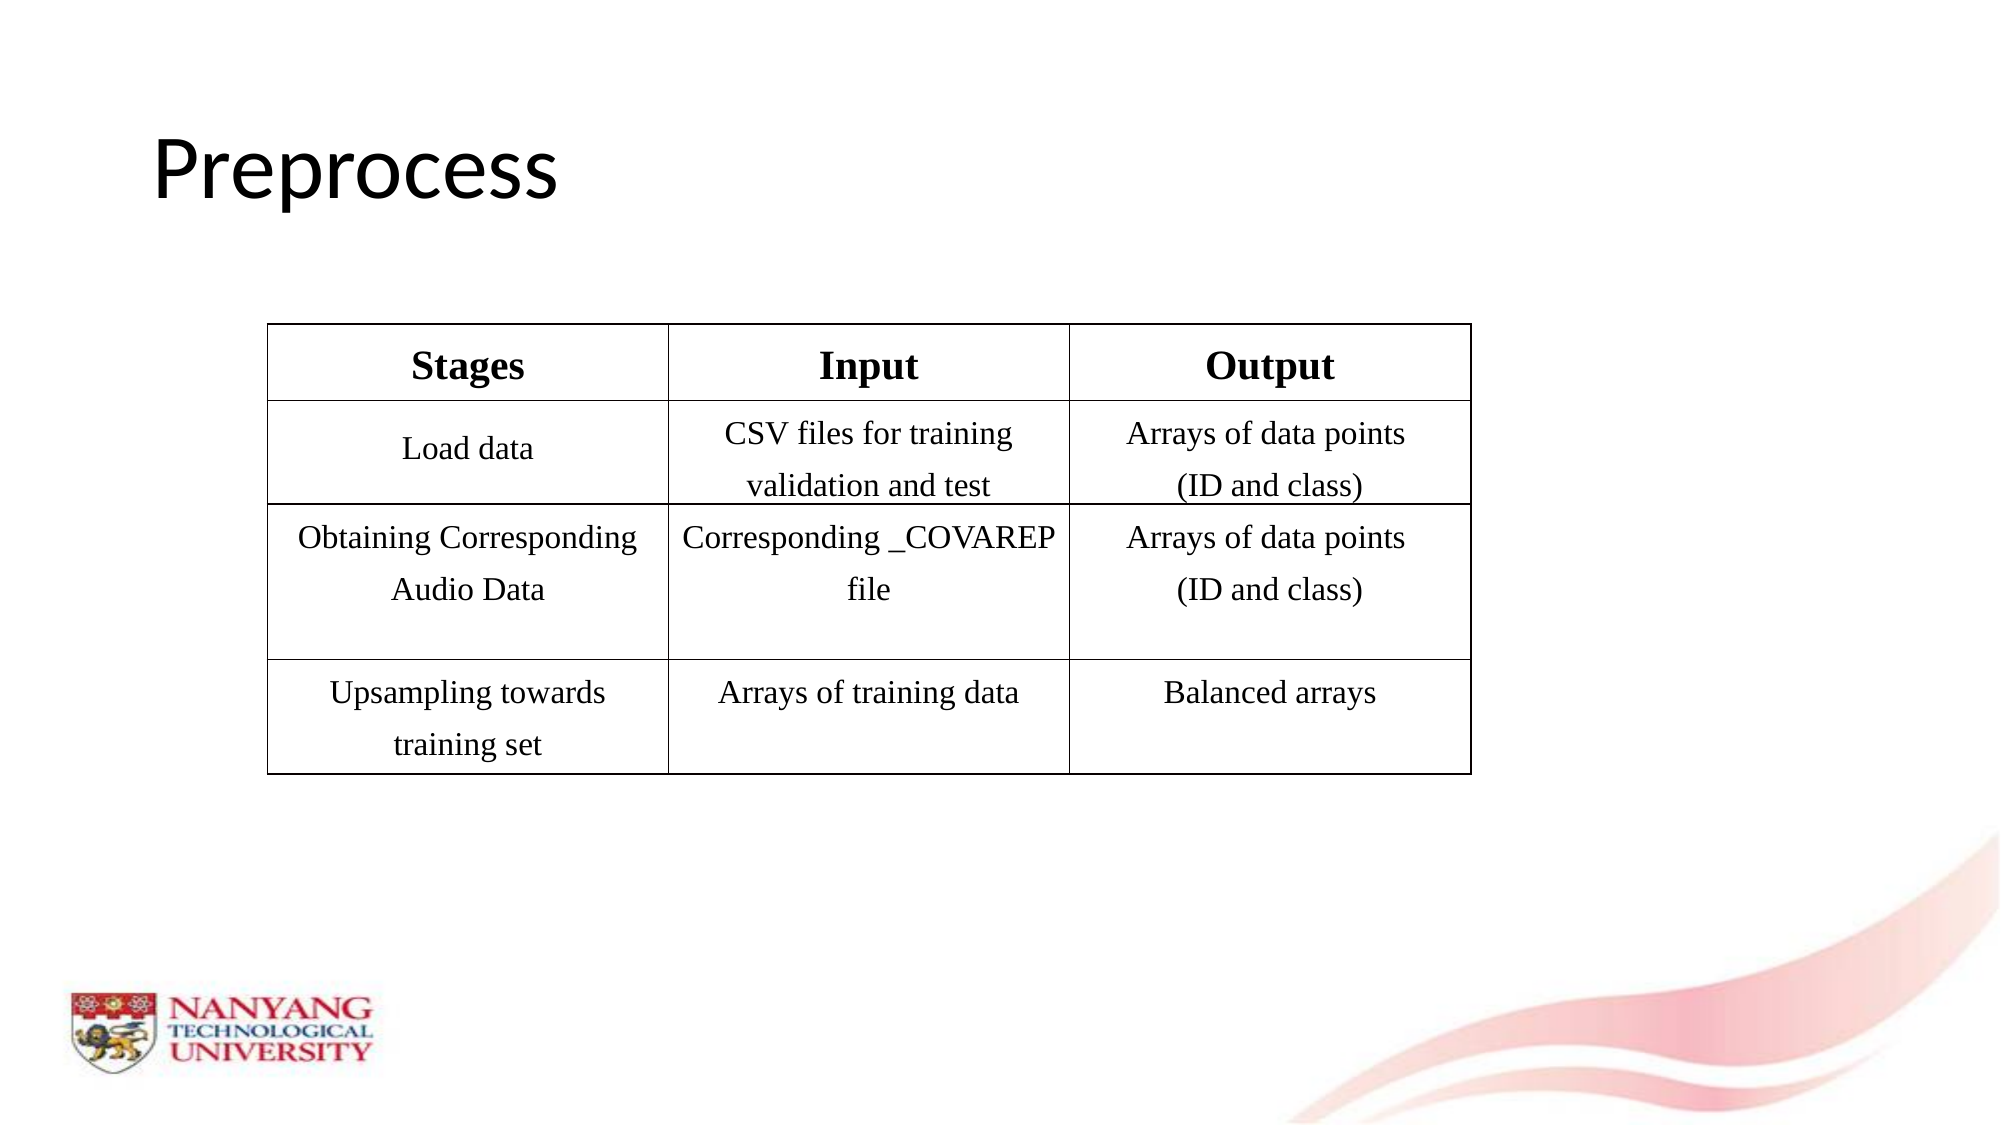

# Preprocess
| Stages | Input | Output |
| --- | --- | --- |
| Load data | CSV files for training validation and test | Arrays of data points (ID and class) |
| Obtaining Corresponding Audio Data | Corresponding \_COVAREP file | Arrays of data points (ID and class) |
| Upsampling towards training set | Arrays of training data | Balanced arrays |
6